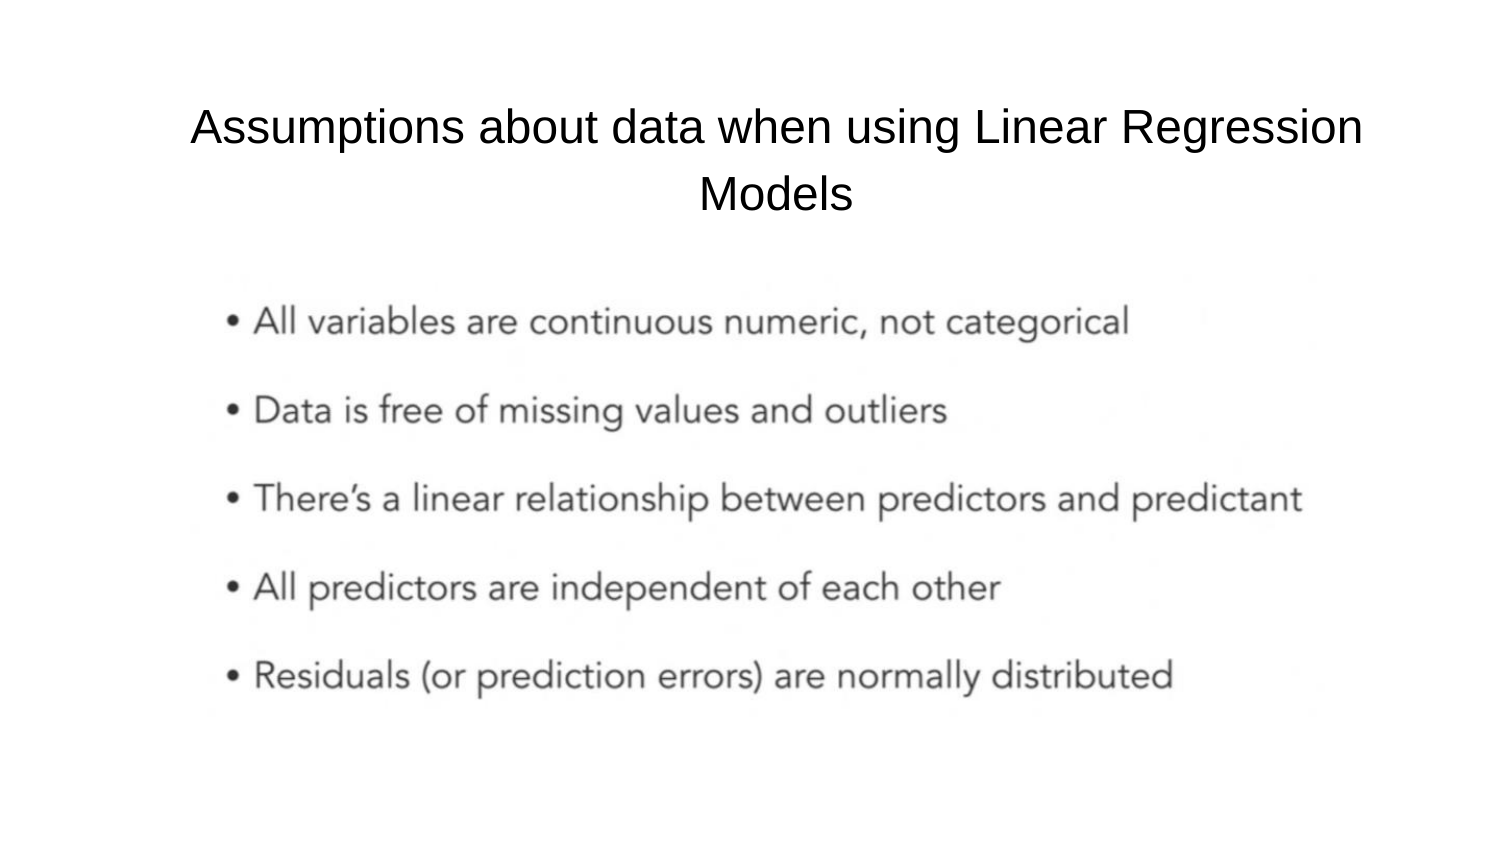

Assumptions about data when using Linear Regression
Models